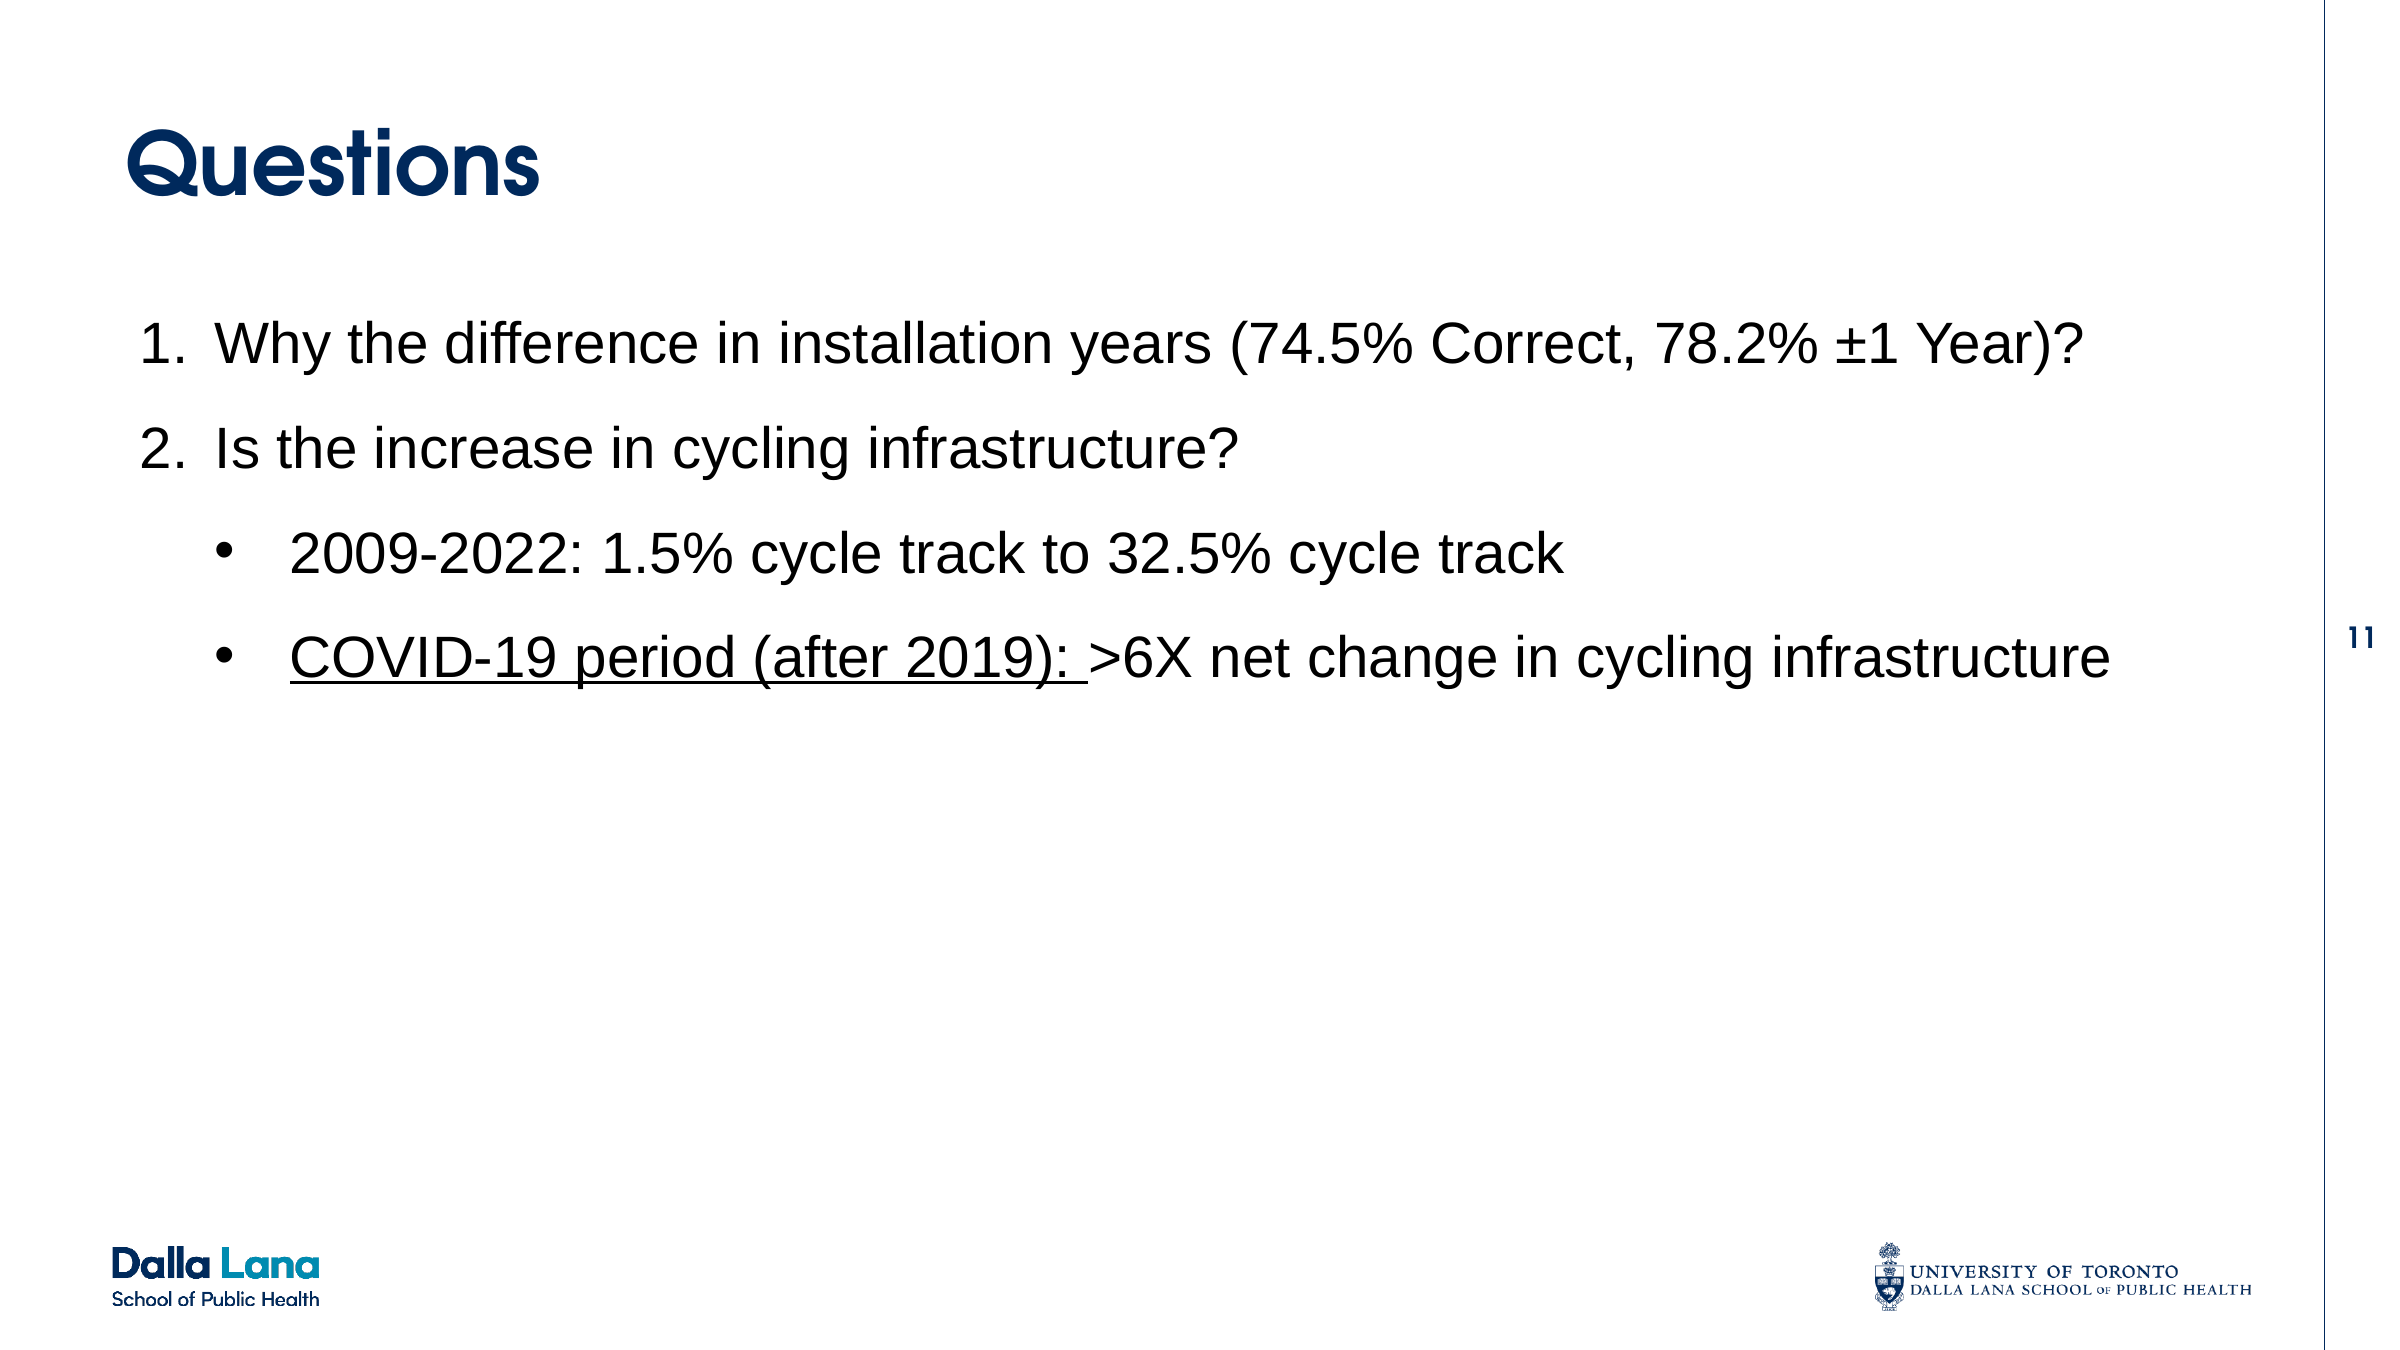

# Questions
Why the difference in installation years (74.5% Correct, 78.2% ±1 Year)?
Is the increase in cycling infrastructure?
2009-2022: 1.5% cycle track to 32.5% cycle track
COVID-19 period (after 2019): >6X net change in cycling infrastructure

11